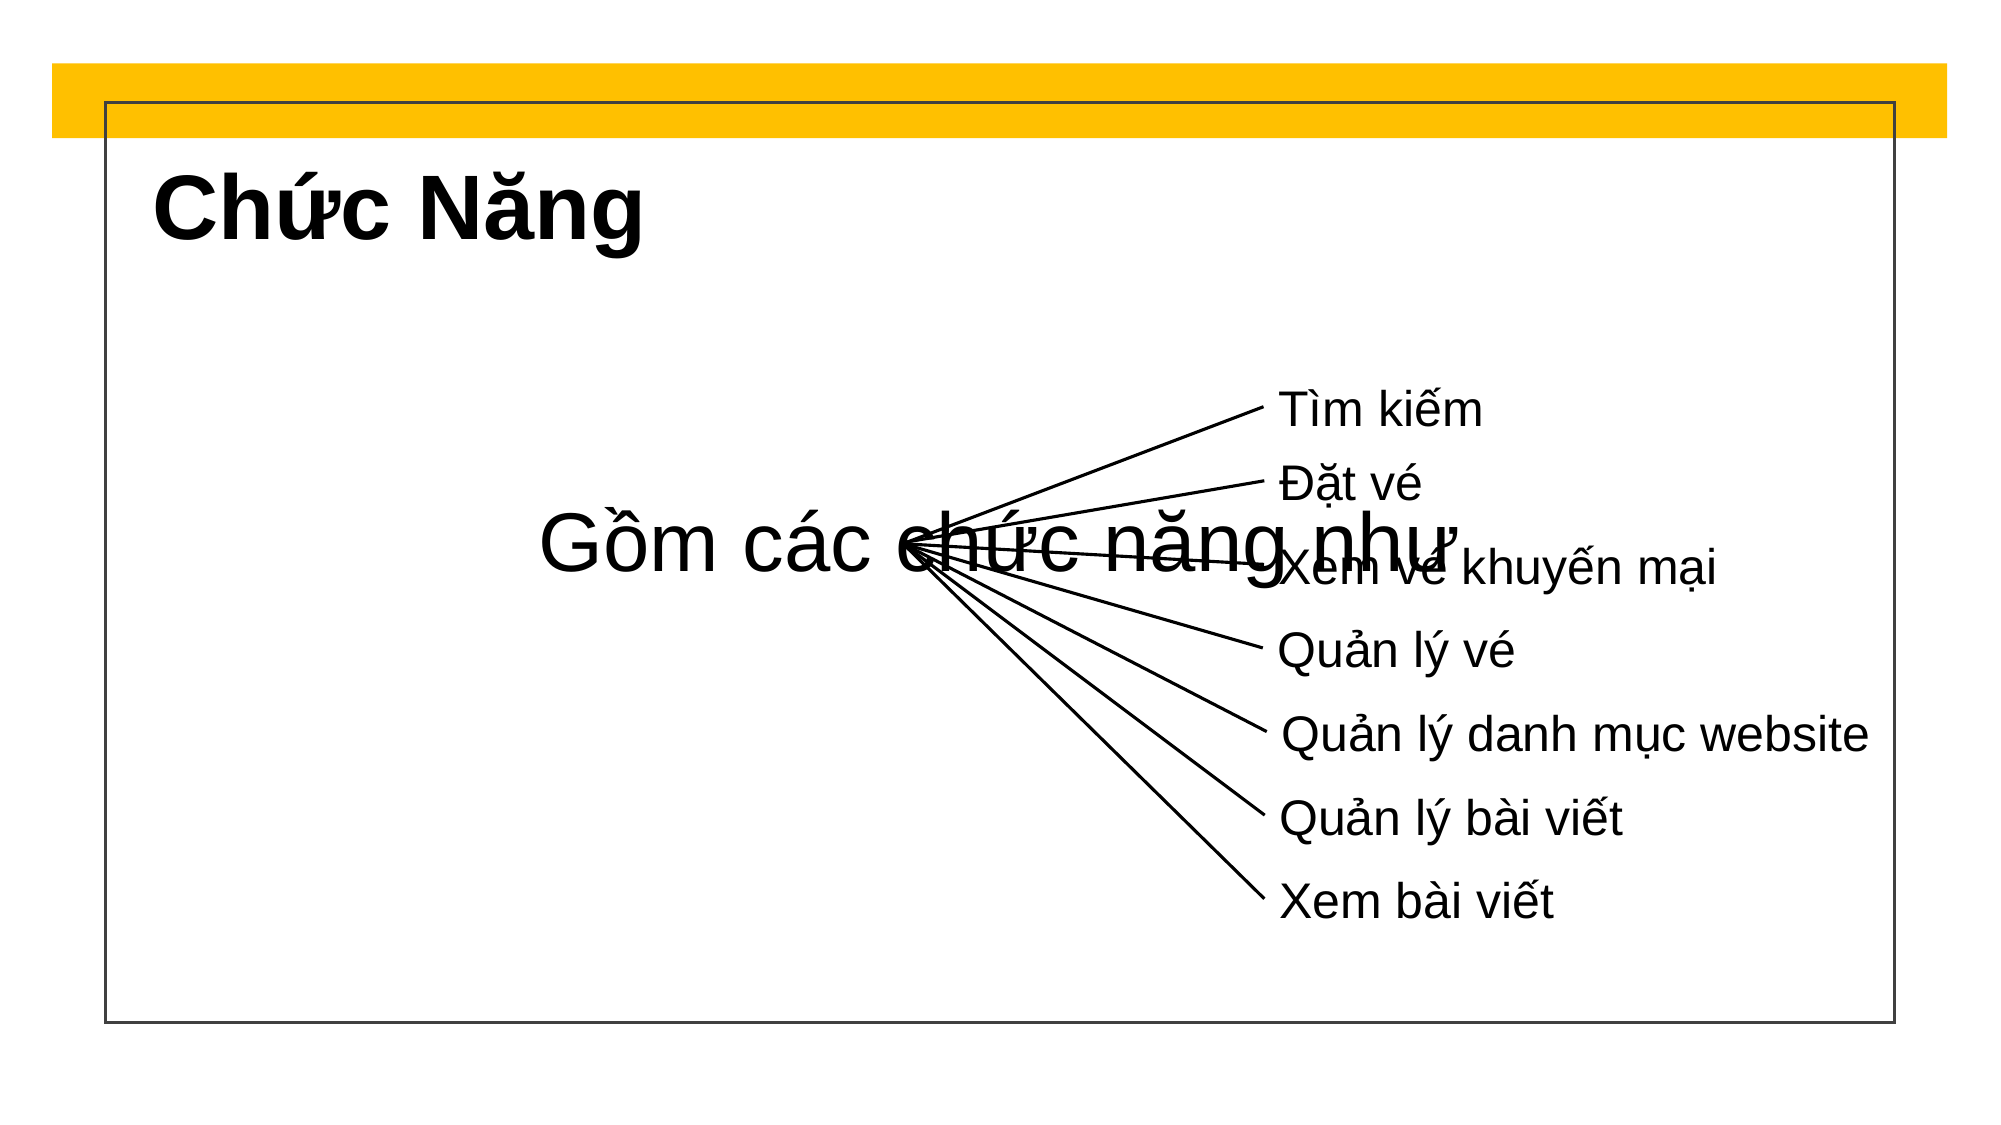

# Chức Năng

Tìm kiếm
Đặt vé
Gồm các chức năng như
Xem vé khuyến mại
Quản lý vé
Quản lý danh mục website
Quản lý bài viết
Xem bài viết